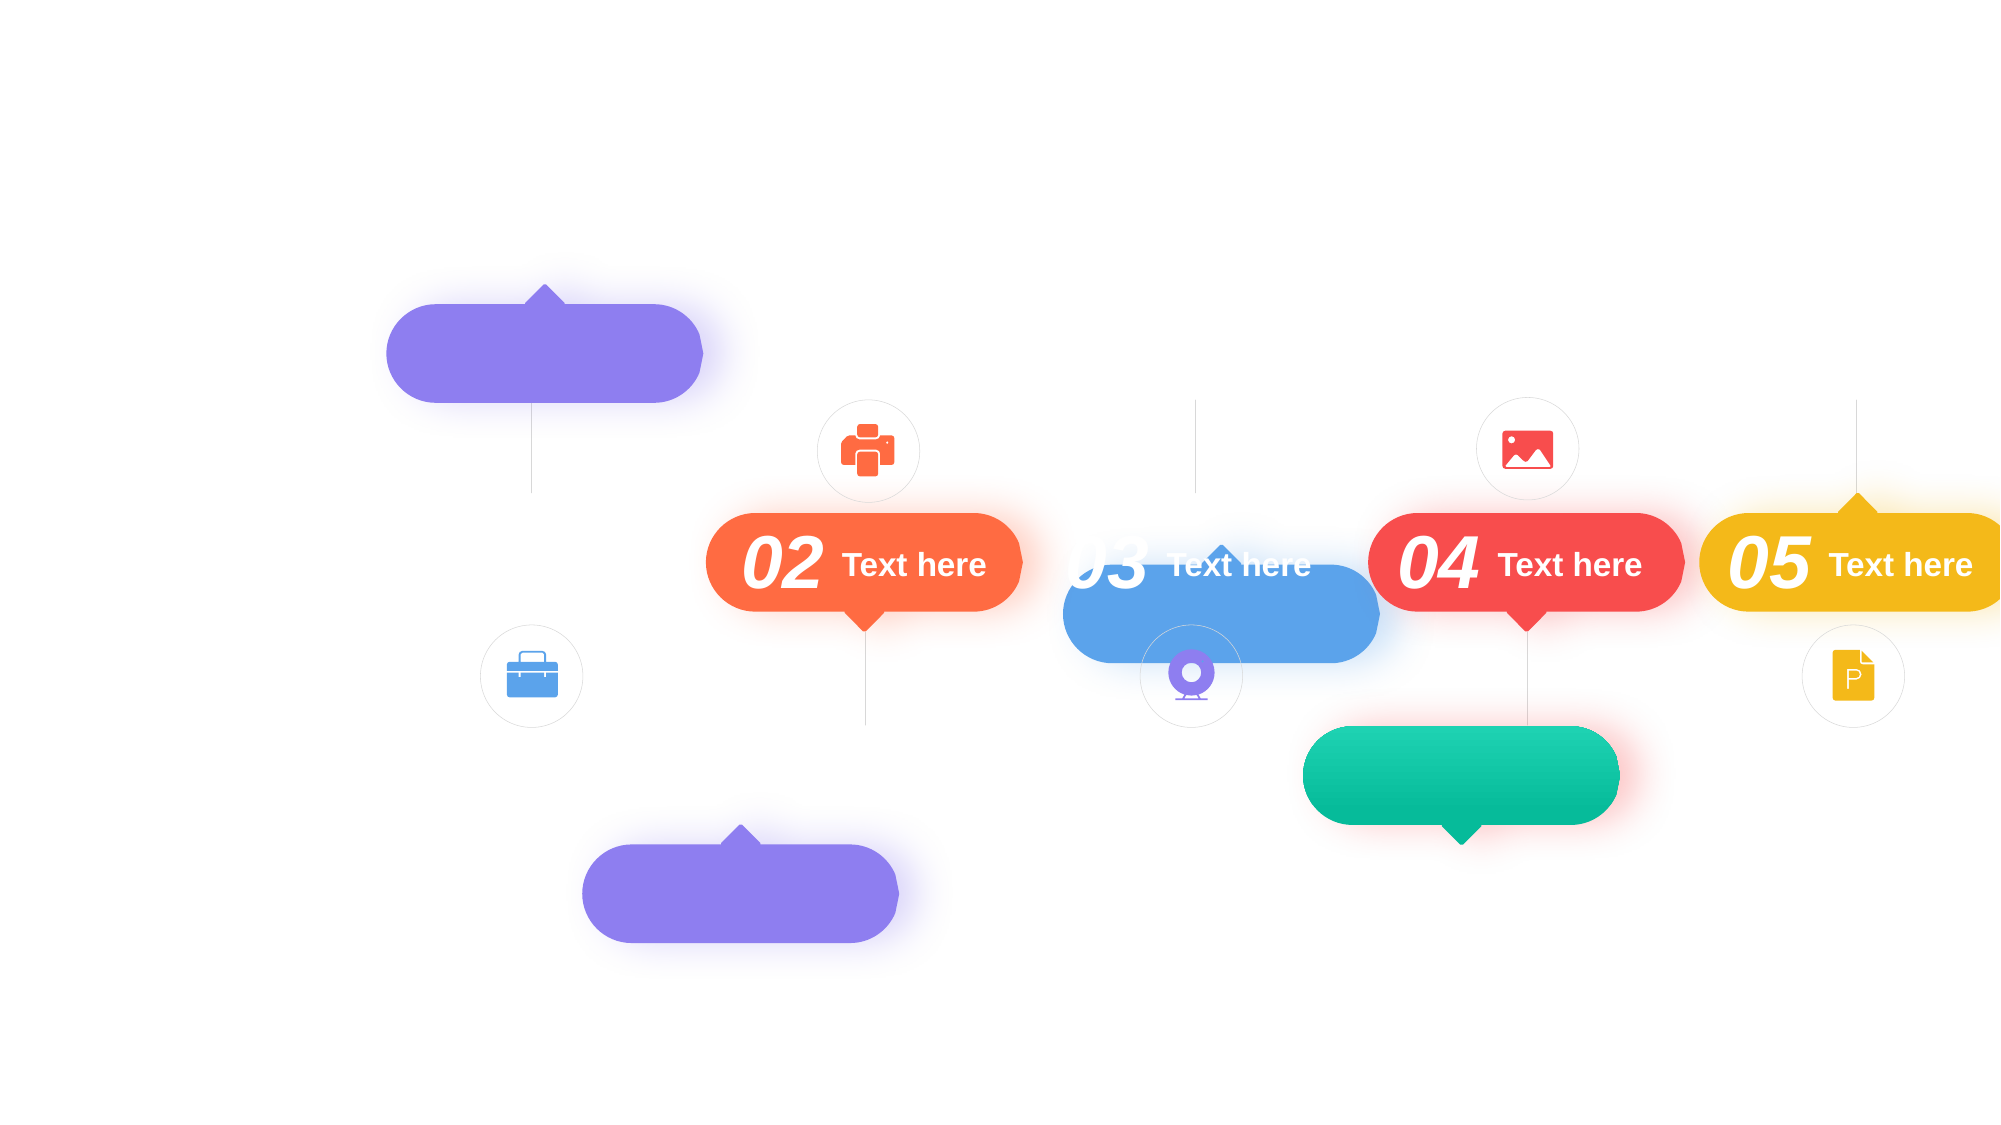

01
02
03
04
05
Text here
Text here
Text here
Text here
Text here